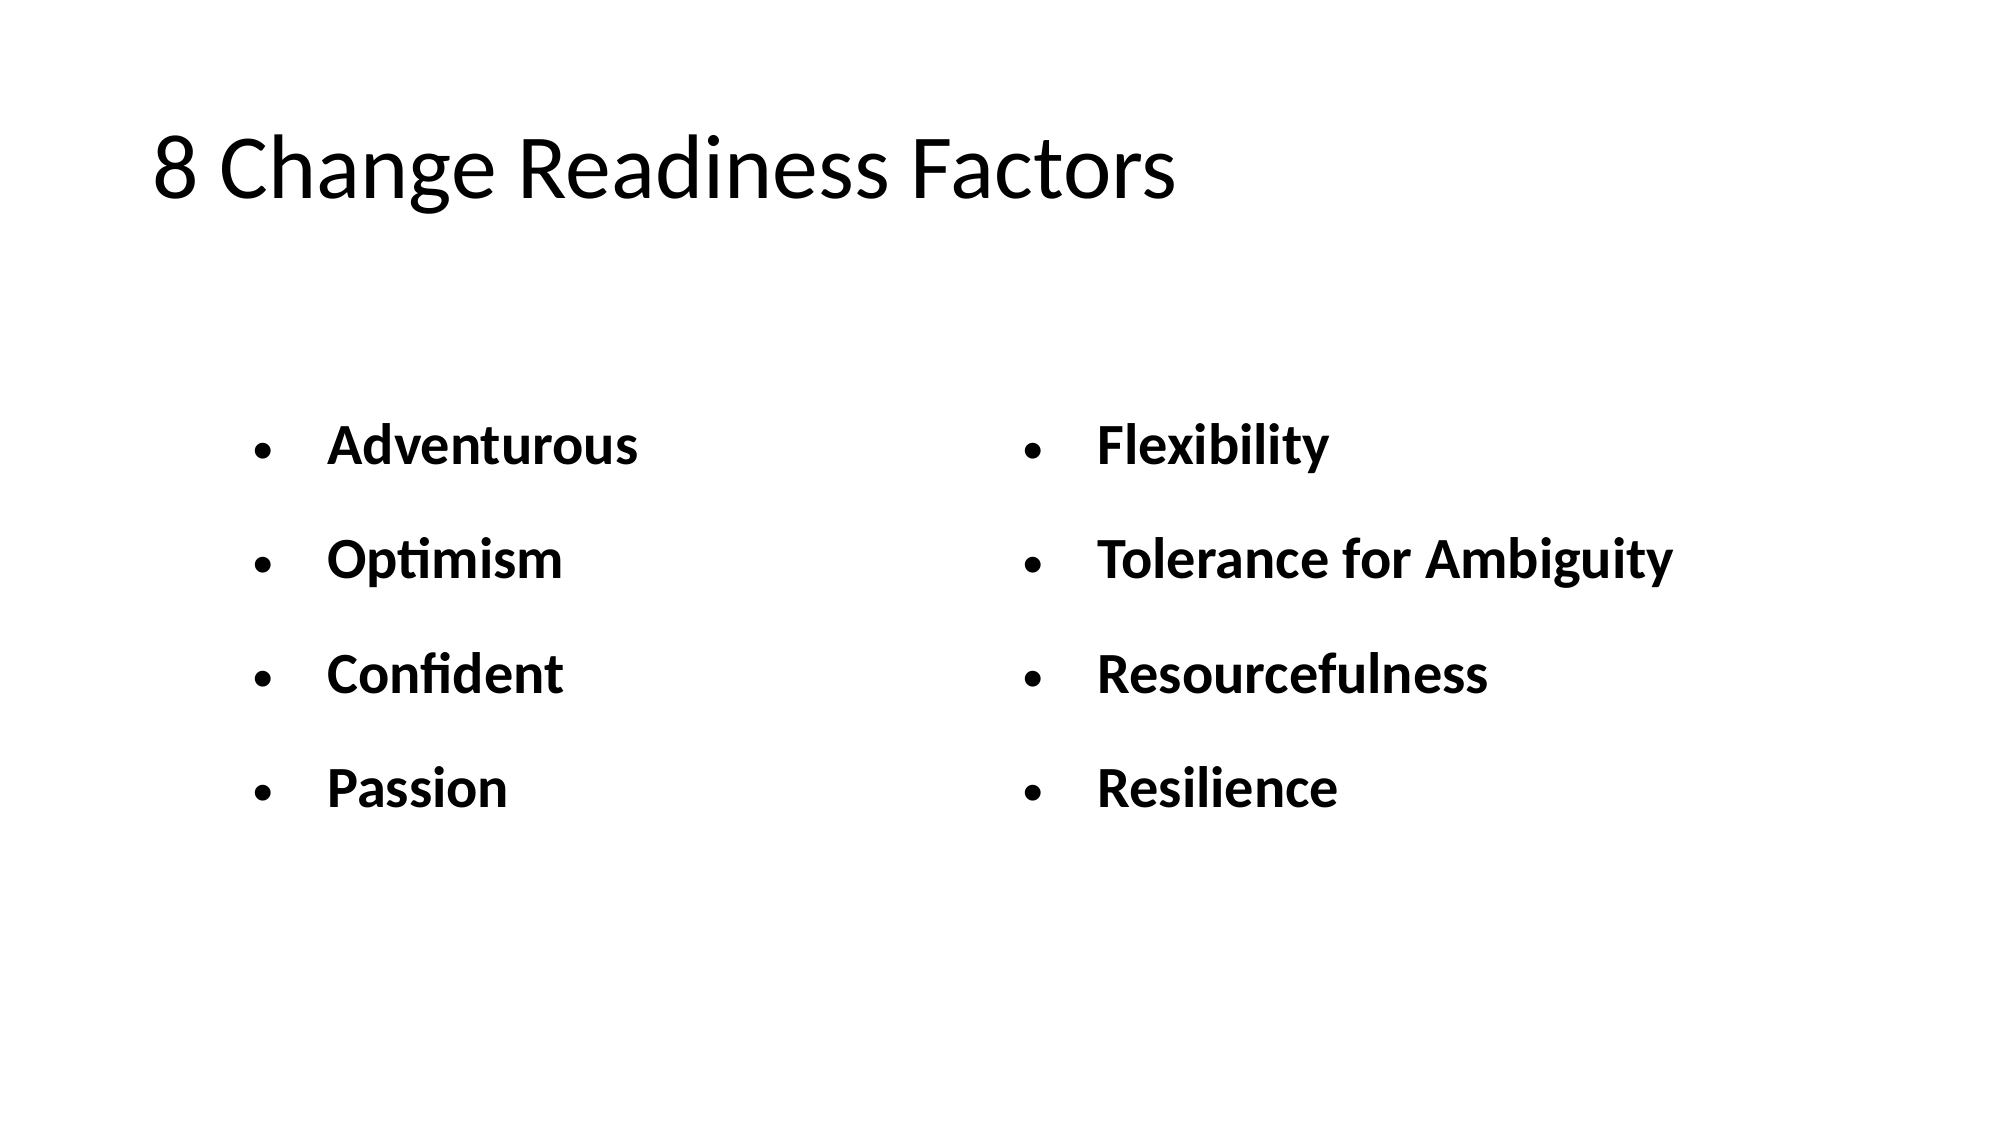

# 8 Change Readiness Factors
| Adventurous | Flexibility |
| --- | --- |
| Optimism | Tolerance for Ambiguity |
| Confident | Resourcefulness |
| Passion | Resilience |